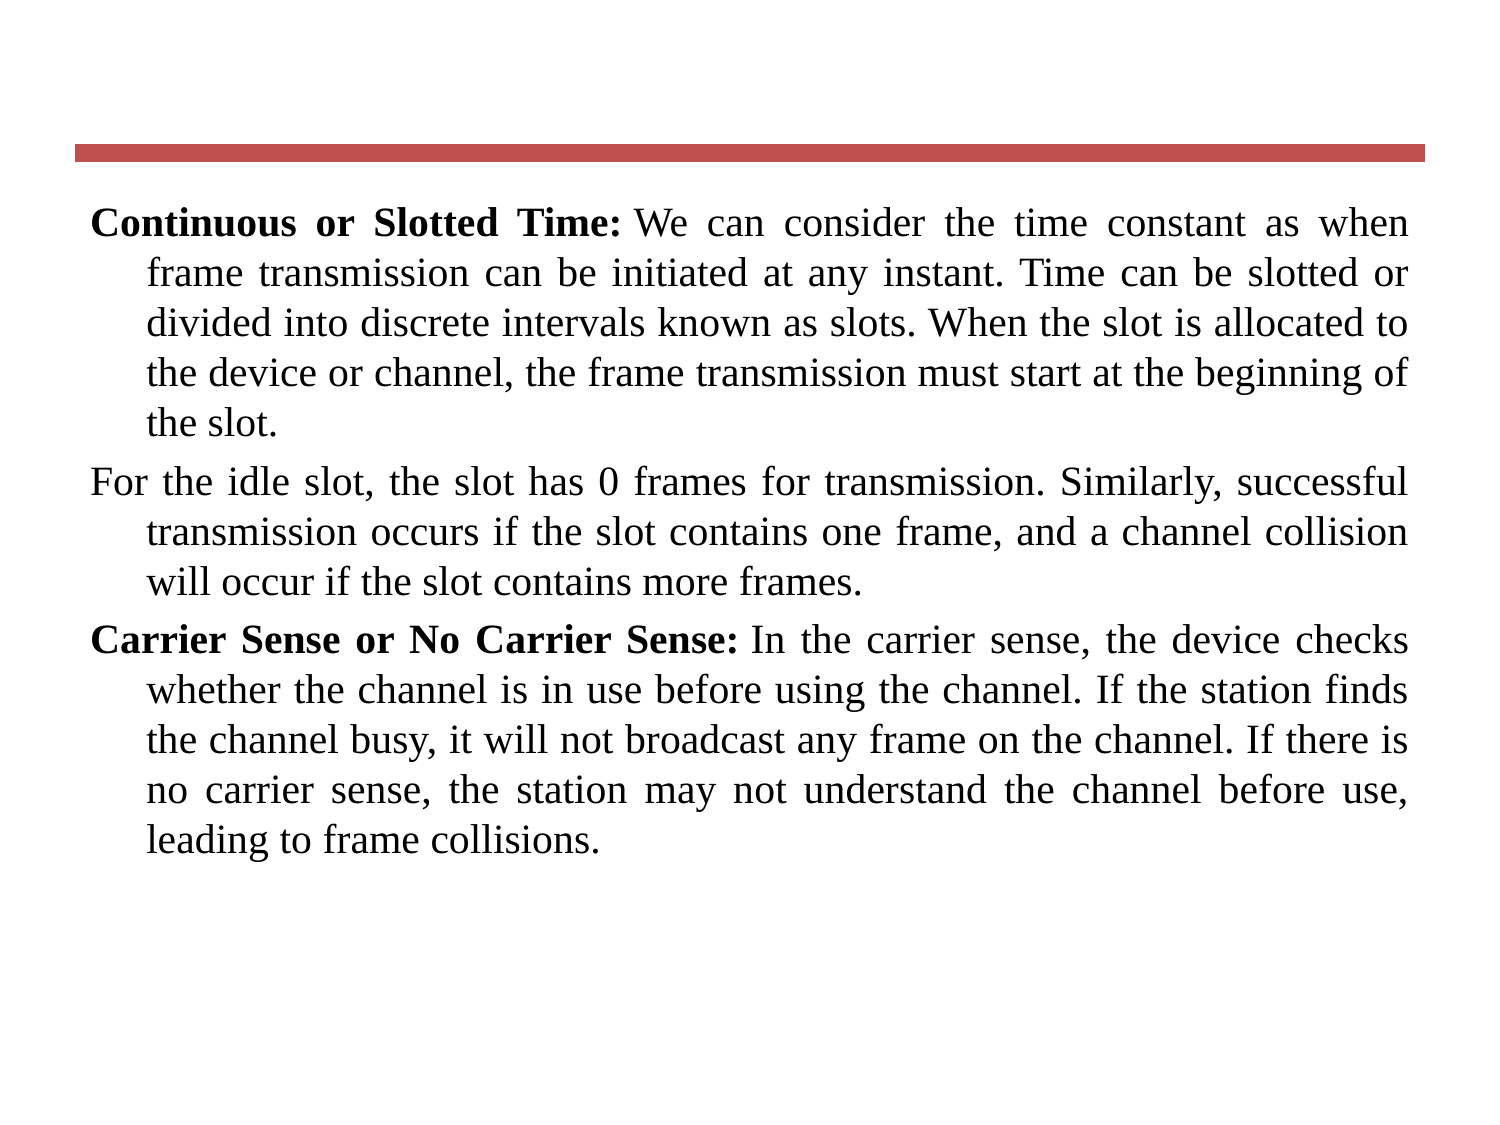

#
Continuous or Slotted Time: We can consider the time constant as when frame transmission can be initiated at any instant. Time can be slotted or divided into discrete intervals known as slots. When the slot is allocated to the device or channel, the frame transmission must start at the beginning of the slot.
For the idle slot, the slot has 0 frames for transmission. Similarly, successful transmission occurs if the slot contains one frame, and a channel collision will occur if the slot contains more frames.
Carrier Sense or No Carrier Sense: In the carrier sense, the device checks whether the channel is in use before using the channel. If the station finds the channel busy, it will not broadcast any frame on the channel. If there is no carrier sense, the station may not understand the channel before use, leading to frame collisions.